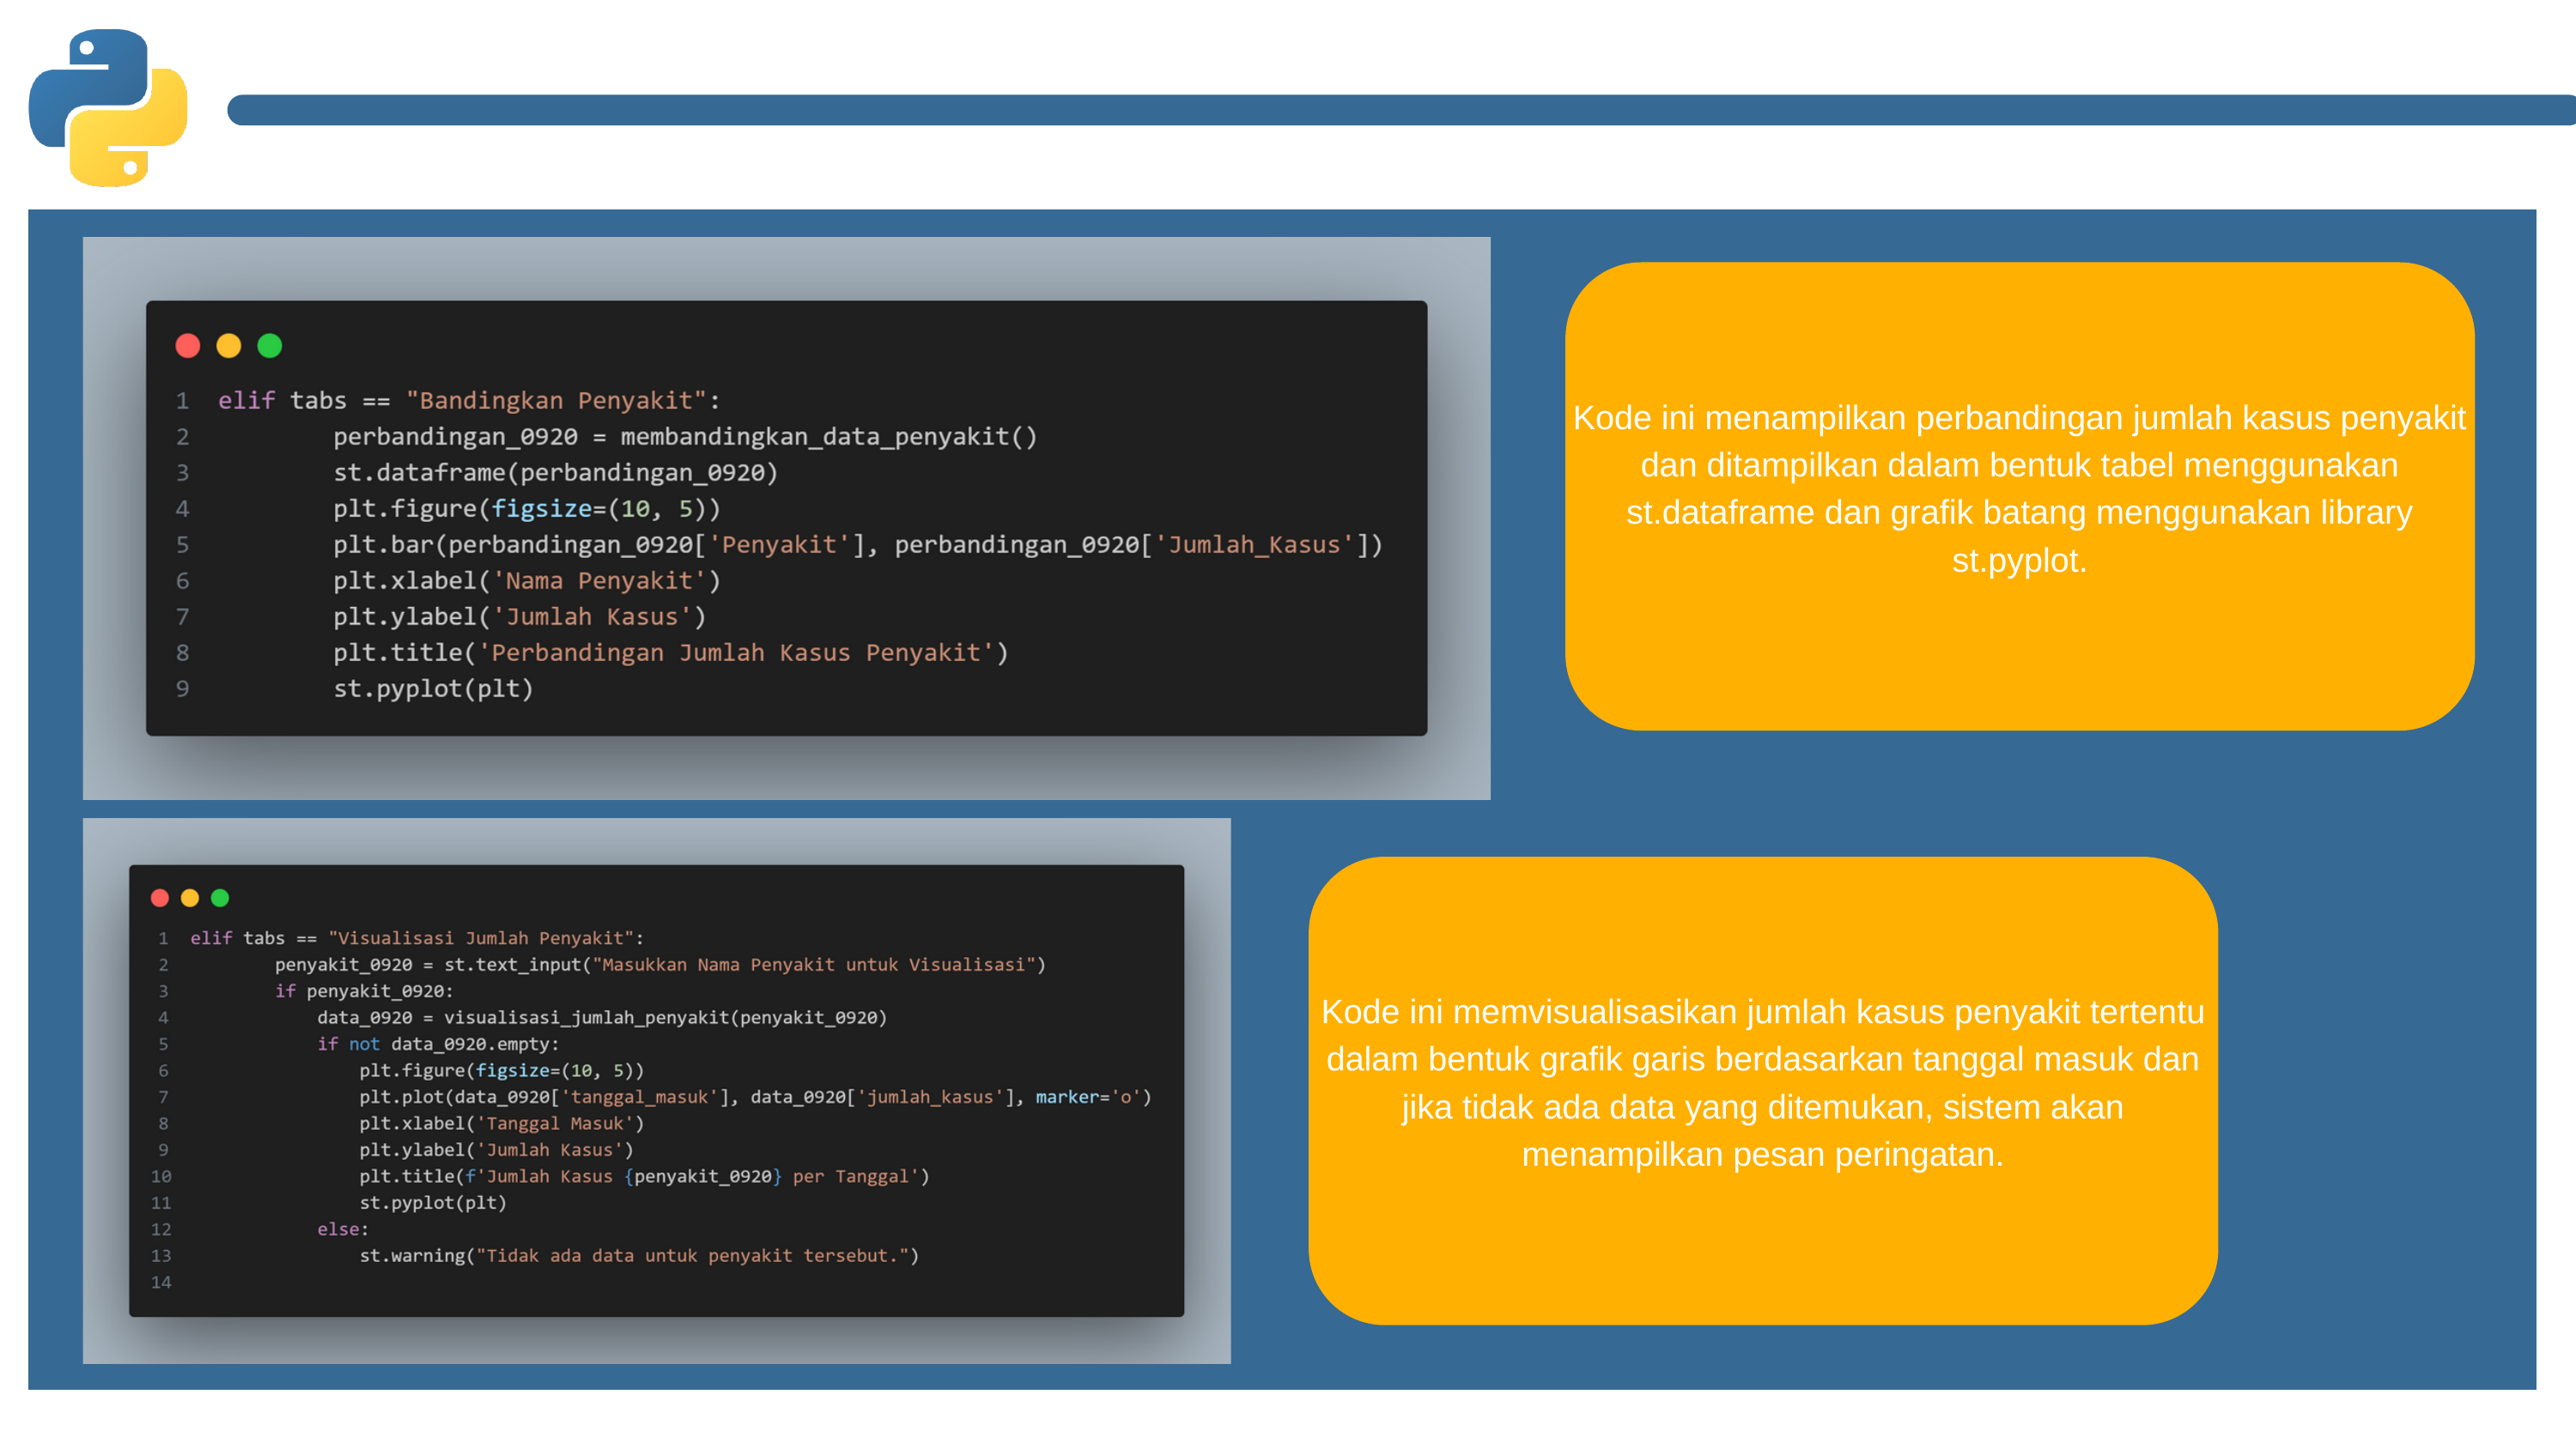

Kode ini menampilkan perbandingan jumlah kasus penyakit dan ditampilkan dalam bentuk tabel menggunakan st.dataframe dan grafik batang menggunakan library st.pyplot.

Kode ini memvisualisasikan jumlah kasus penyakit tertentu dalam bentuk grafik garis berdasarkan tanggal masuk dan jika tidak ada data yang ditemukan, sistem akan menampilkan pesan peringatan.